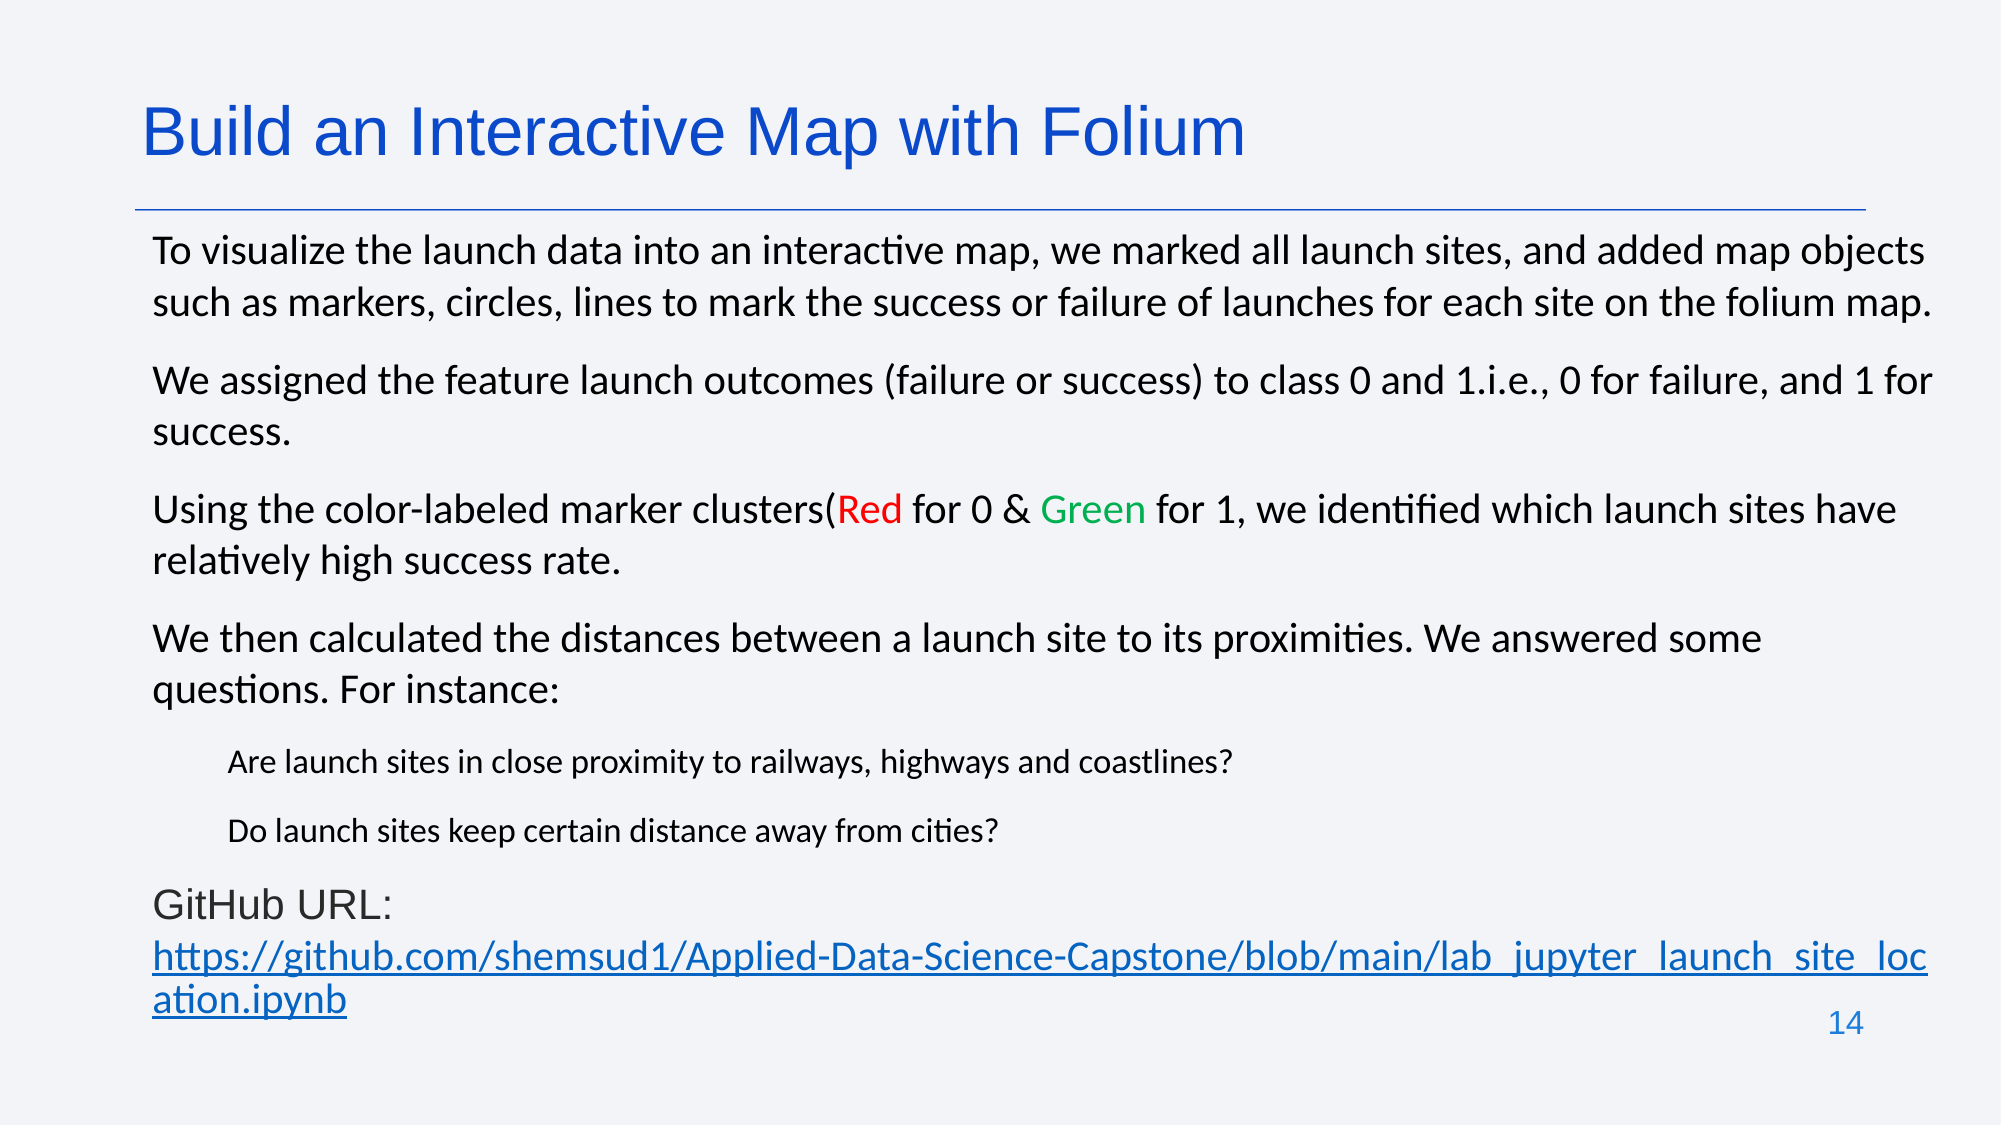

Build an Interactive Map with Folium
To visualize the launch data into an interactive map, we marked all launch sites, and added map objects such as markers, circles, lines to mark the success or failure of launches for each site on the folium map.
We assigned the feature launch outcomes (failure or success) to class 0 and 1.i.e., 0 for failure, and 1 for success.
Using the color-labeled marker clusters(Red for 0 & Green for 1, we identified which launch sites have relatively high success rate.
We then calculated the distances between a launch site to its proximities. We answered some questions. For instance:
Are launch sites in close proximity to railways, highways and coastlines?
Do launch sites keep certain distance away from cities?
GitHub URL: https://github.com/shemsud1/Applied-Data-Science-Capstone/blob/main/lab_jupyter_launch_site_location.ipynb

14